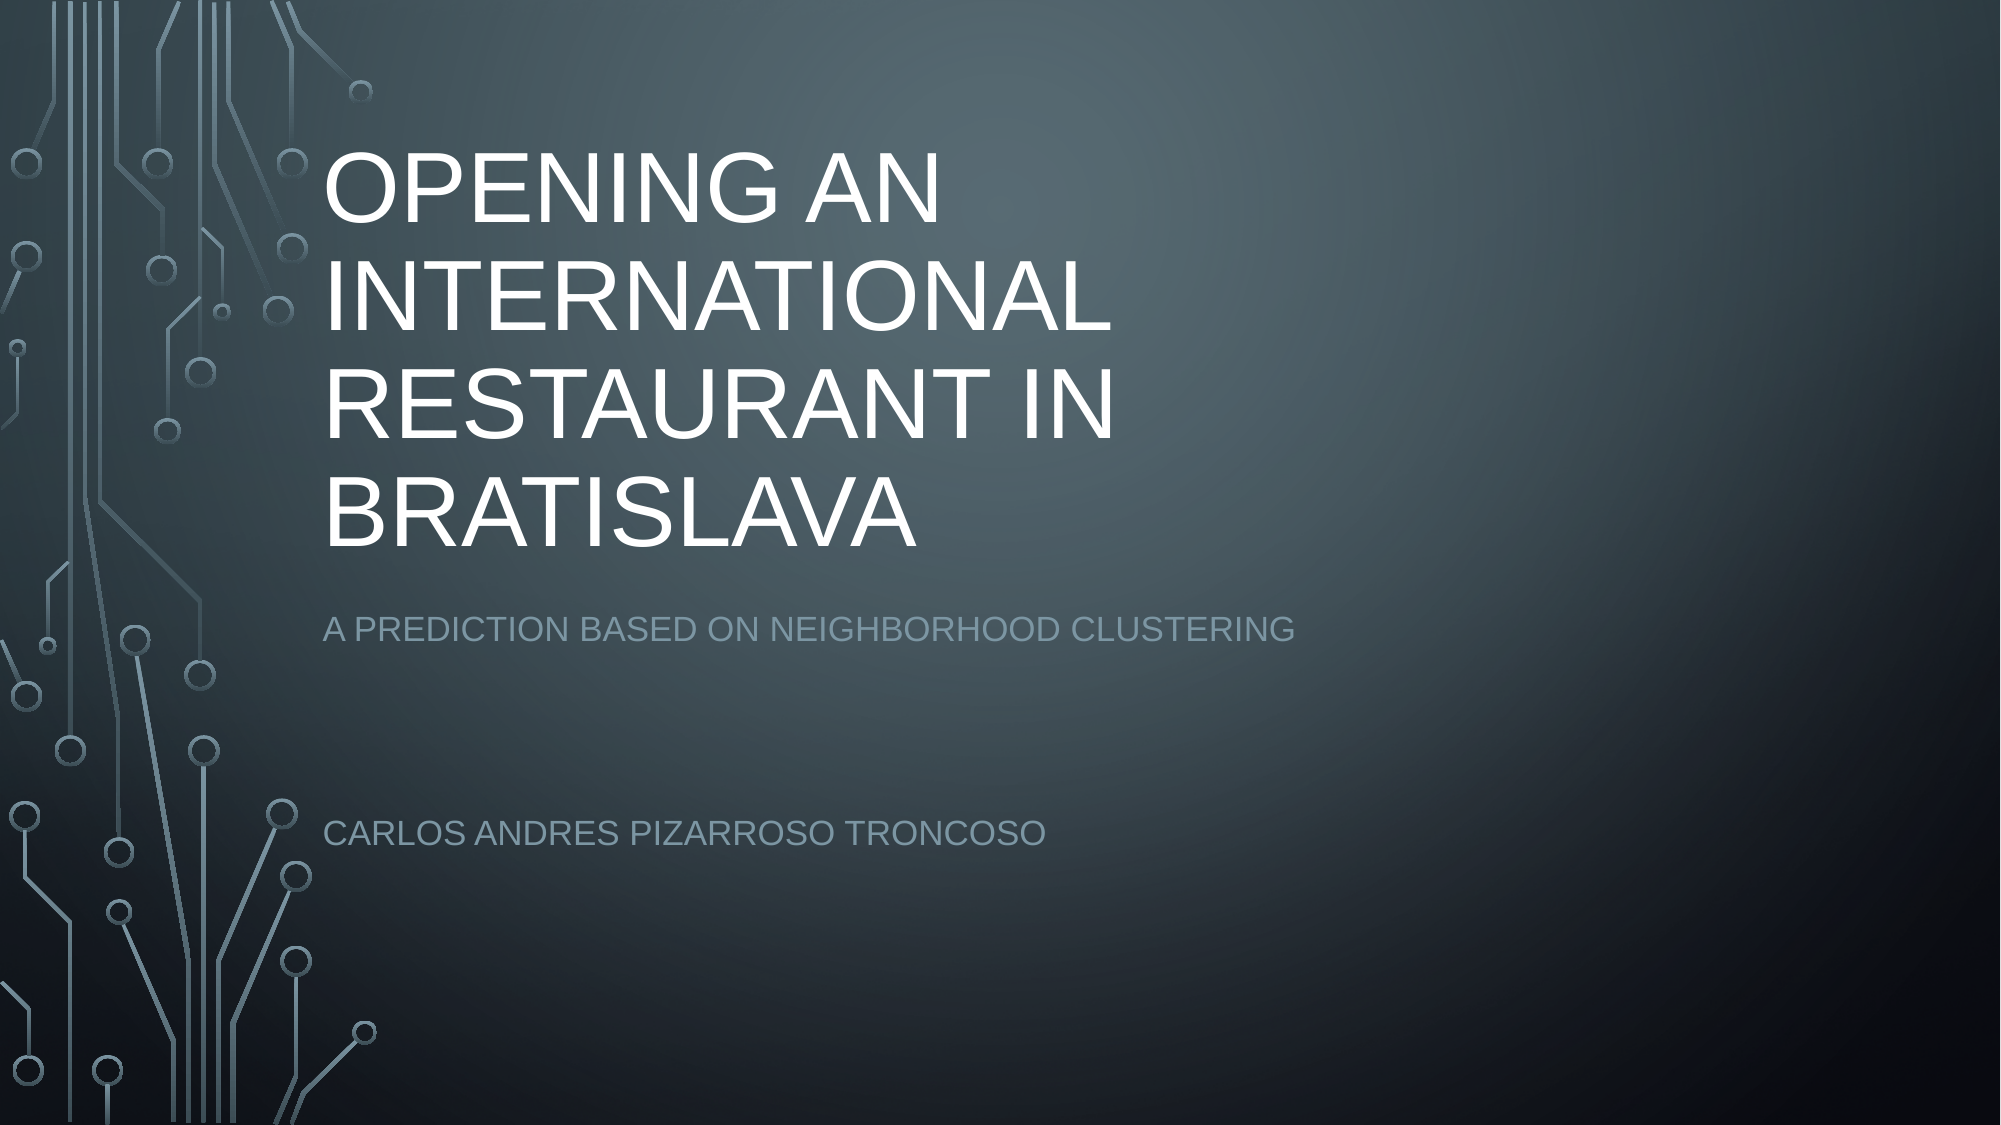

# Opening an international restaurant in bratislava
A Prediction based on neighborhood clustering

Carlos Andres Pizarroso troncoso